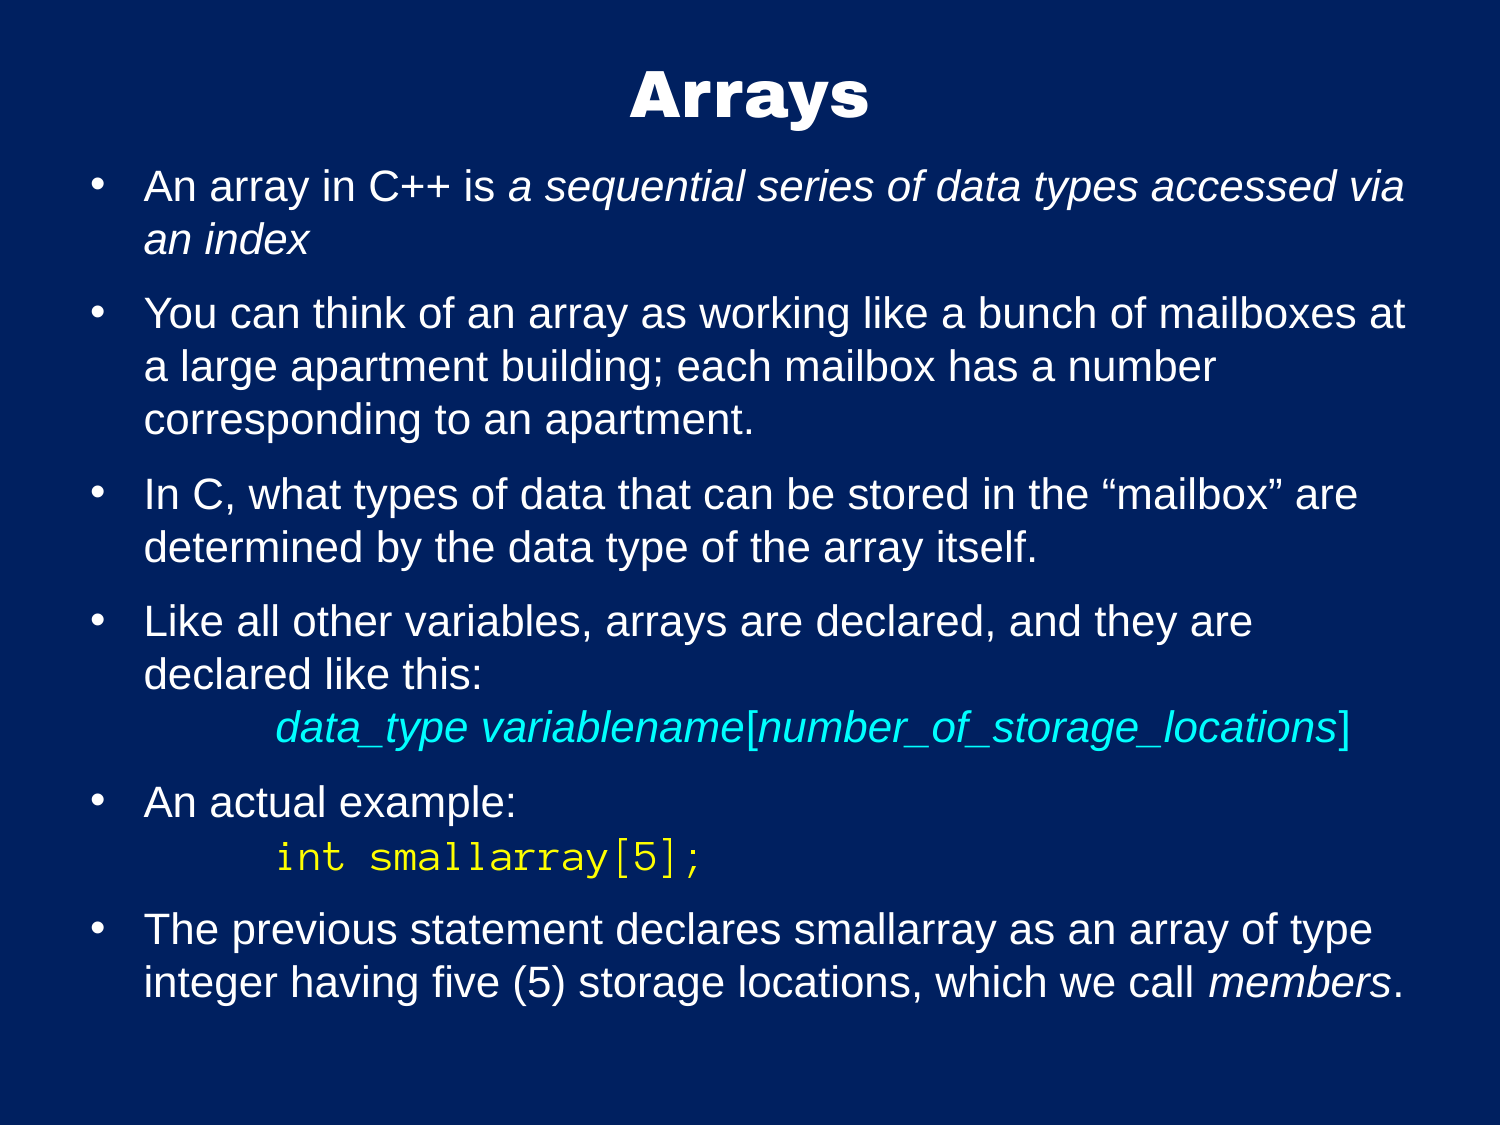

# Arrays
An array in C++ is a sequential series of data types accessed via an index
You can think of an array as working like a bunch of mailboxes at a large apartment building; each mailbox has a number corresponding to an apartment.
In C, what types of data that can be stored in the “mailbox” are determined by the data type of the array itself.
Like all other variables, arrays are declared, and they are declared like this:
	data_type variablename[number_of_storage_locations]
An actual example:
	int smallarray[5];
The previous statement declares smallarray as an array of type integer having five (5) storage locations, which we call members.